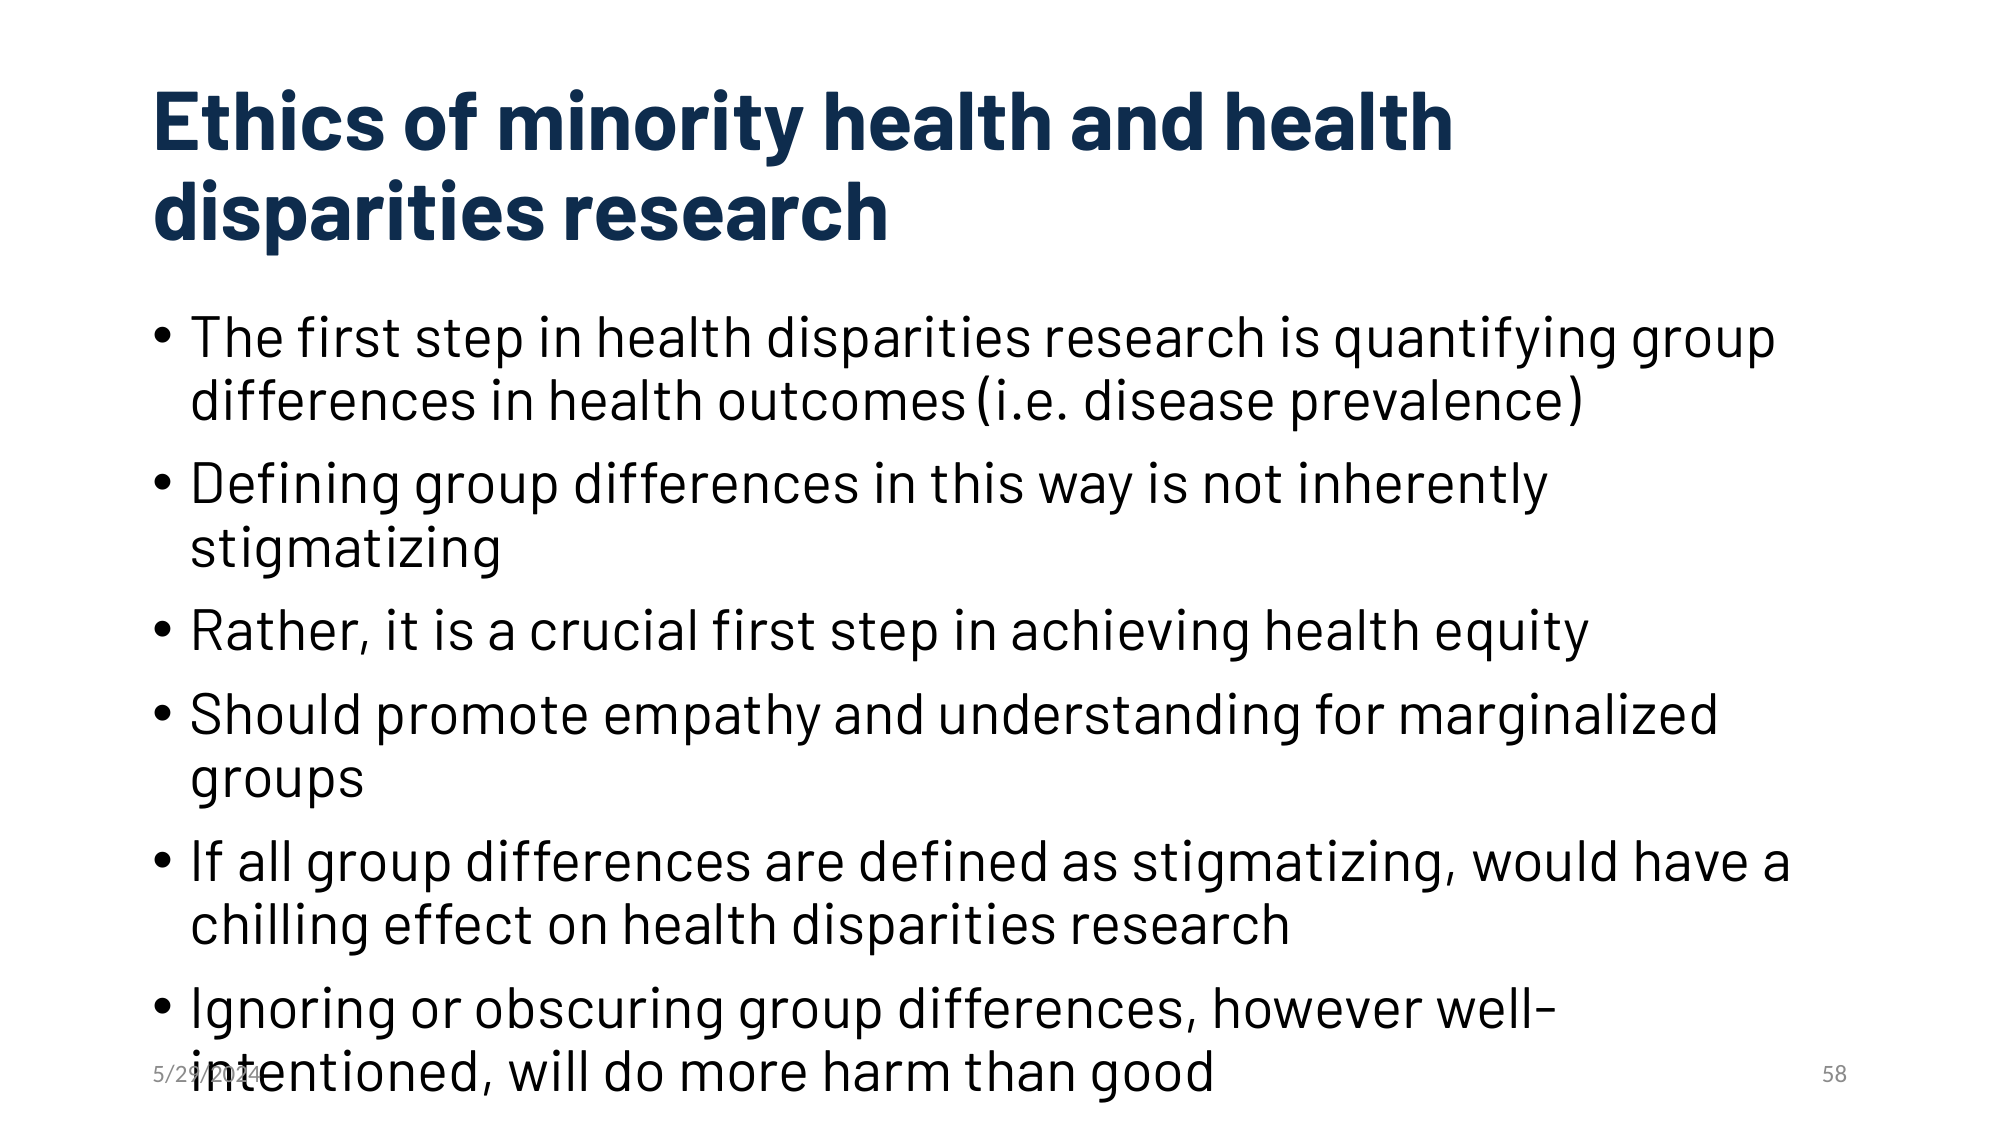

# Ethics of minority health and health disparities research
The first step in health disparities research is quantifying group differences in health outcomes (i.e. disease prevalence)
Defining group differences in this way is not inherently stigmatizing
Rather, it is a crucial first step in achieving health equity
Should promote empathy and understanding for marginalized groups
If all group differences are defined as stigmatizing, would have a chilling effect on health disparities research
Ignoring or obscuring group differences, however well-intentioned, will do more harm than good

5/29/2024
58